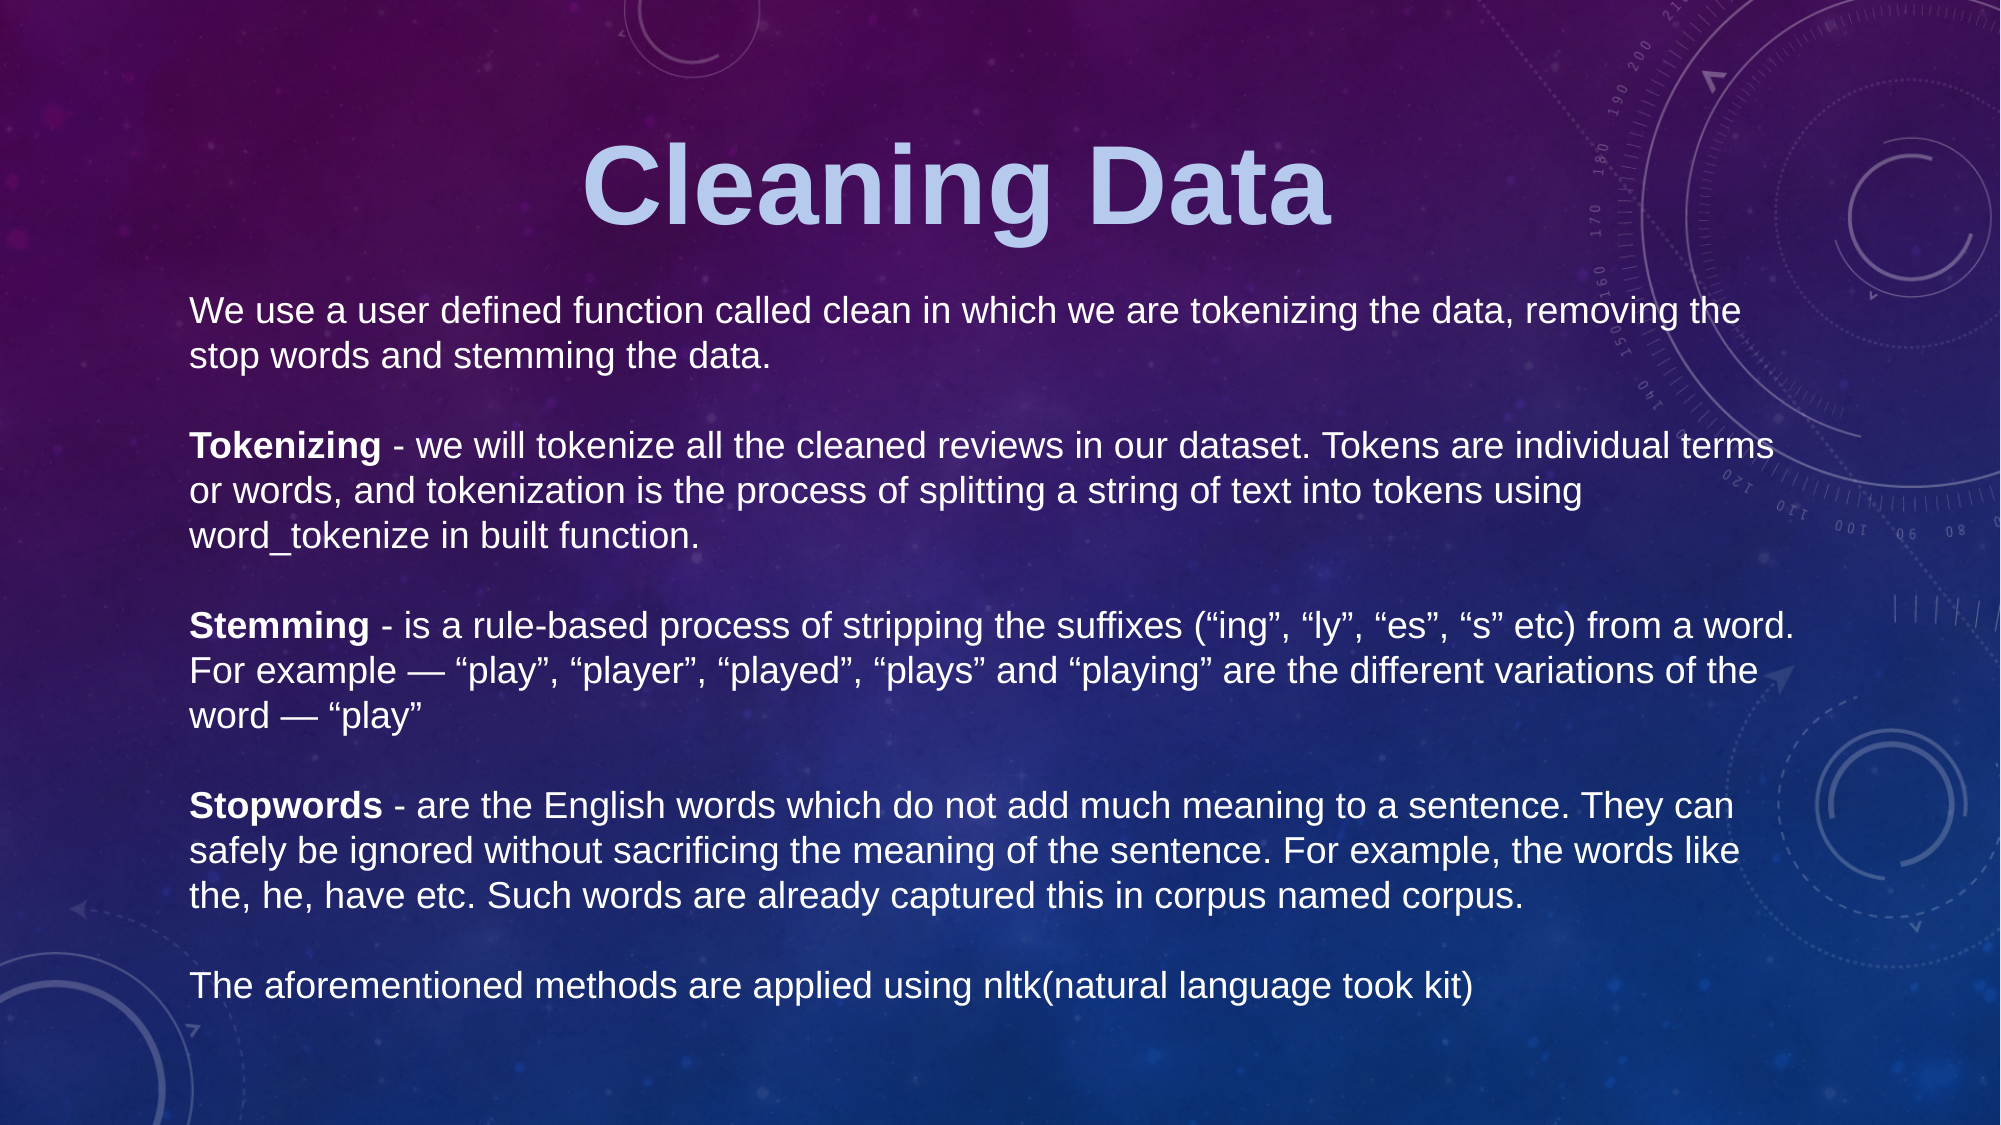

Cleaning Data

We use a user defined function called clean in which we are tokenizing the data, removing the stop words and stemming the data.

Tokenizing - we will tokenize all the cleaned reviews in our dataset. Tokens are individual terms or words, and tokenization is the process of splitting a string of text into tokens using word_tokenize in built function.

Stemming - is a rule-based process of stripping the suffixes (“ing”, “ly”, “es”, “s” etc) from a word. For example — “play”, “player”, “played”, “plays” and “playing” are the different variations of the word — “play”

Stopwords - are the English words which do not add much meaning to a sentence. They can safely be ignored without sacrificing the meaning of the sentence. For example, the words like the, he, have etc. Such words are already captured this in corpus named corpus.

The aforementioned methods are applied using nltk(natural language took kit)